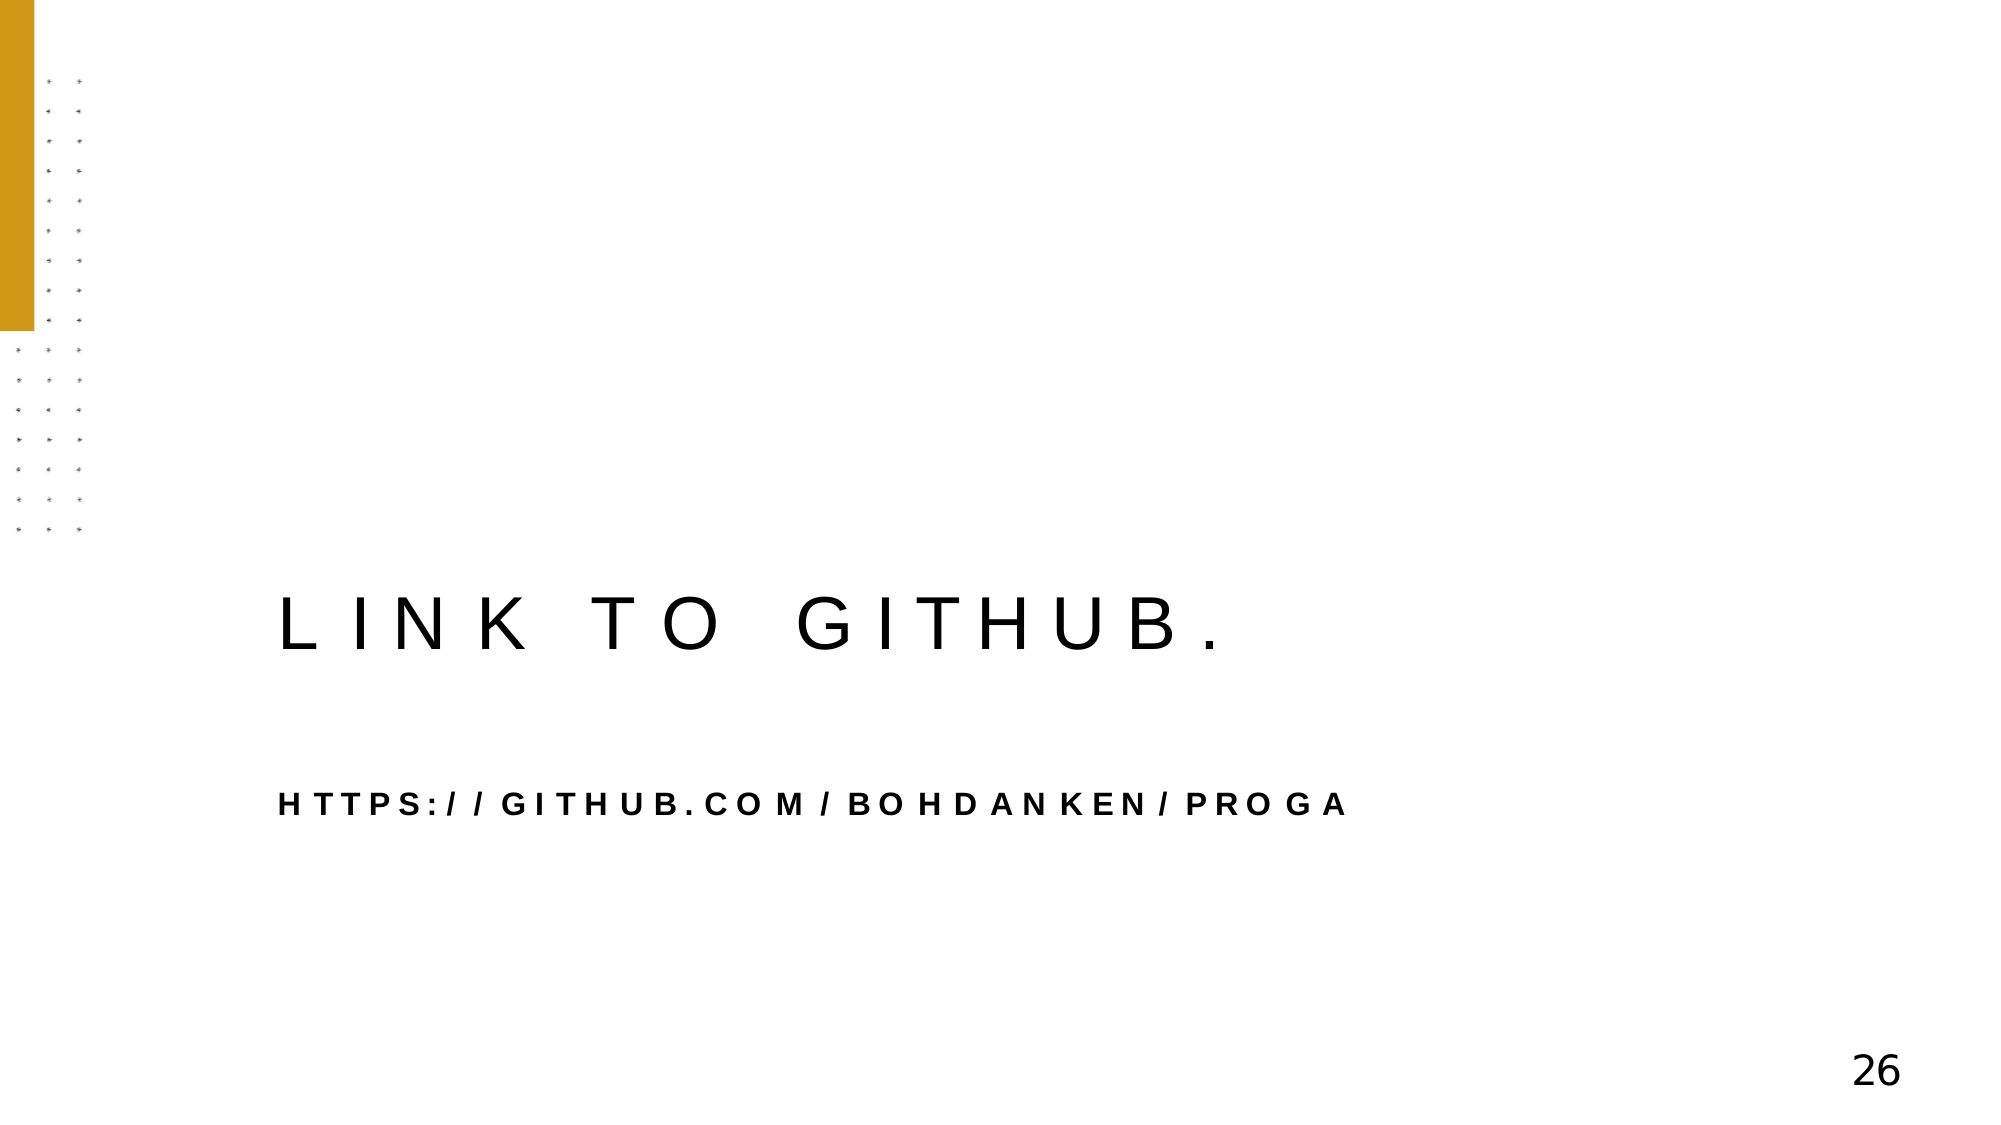

L  I N K	T O	G I T H U B .
H T T P S : / / G I T H U B . C O M / B O H D A N K E N / P R O G A
26